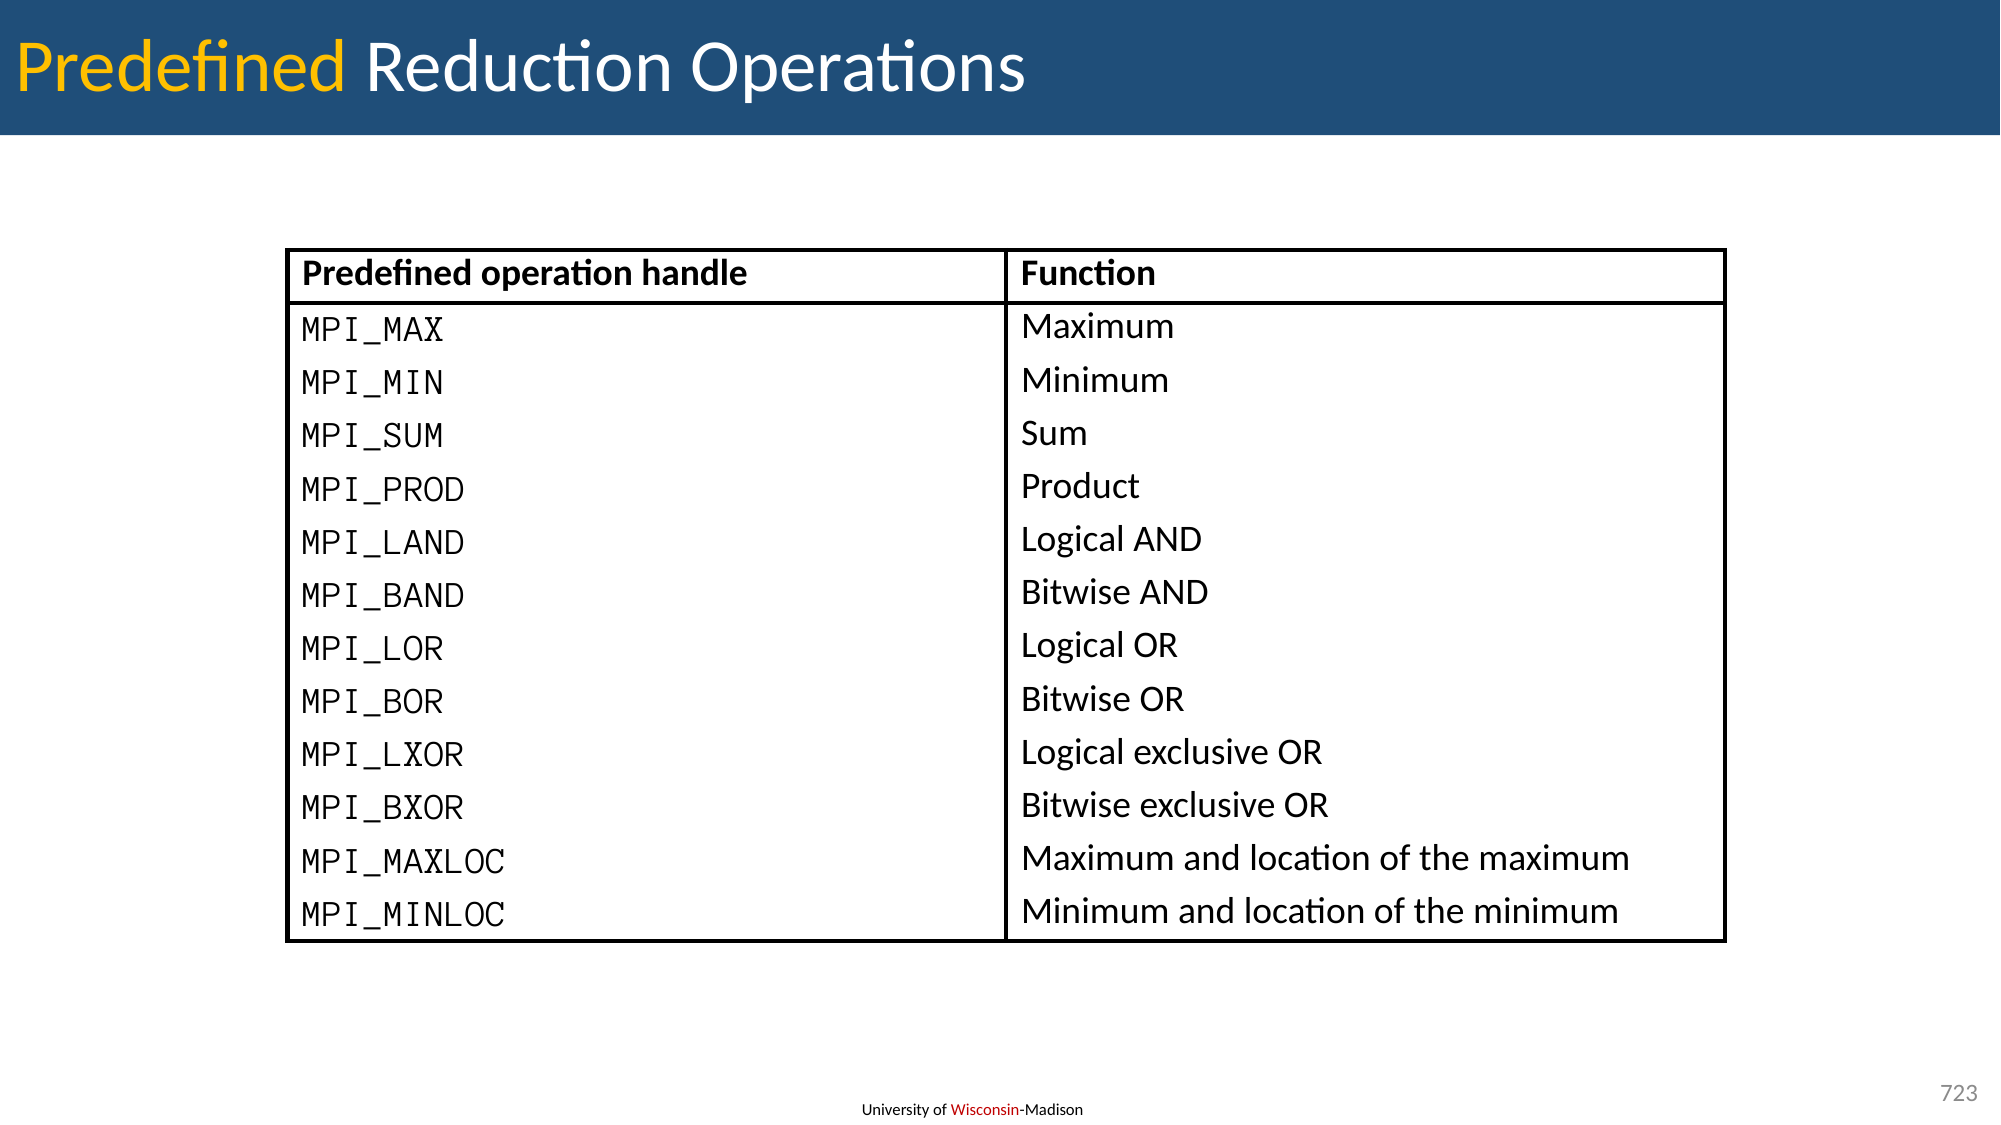

# Predefined Reduction Operations
| Predefined operation handle | Function |
| --- | --- |
| MPI\_MAX | Maximum |
| MPI\_MIN | Minimum |
| MPI\_SUM | Sum |
| MPI\_PROD | Product |
| MPI\_LAND | Logical AND |
| MPI\_BAND | Bitwise AND |
| MPI\_LOR | Logical OR |
| MPI\_BOR | Bitwise OR |
| MPI\_LXOR | Logical exclusive OR |
| MPI\_BXOR | Bitwise exclusive OR |
| MPI\_MAXLOC | Maximum and location of the maximum |
| MPI\_MINLOC | Minimum and location of the minimum |
723